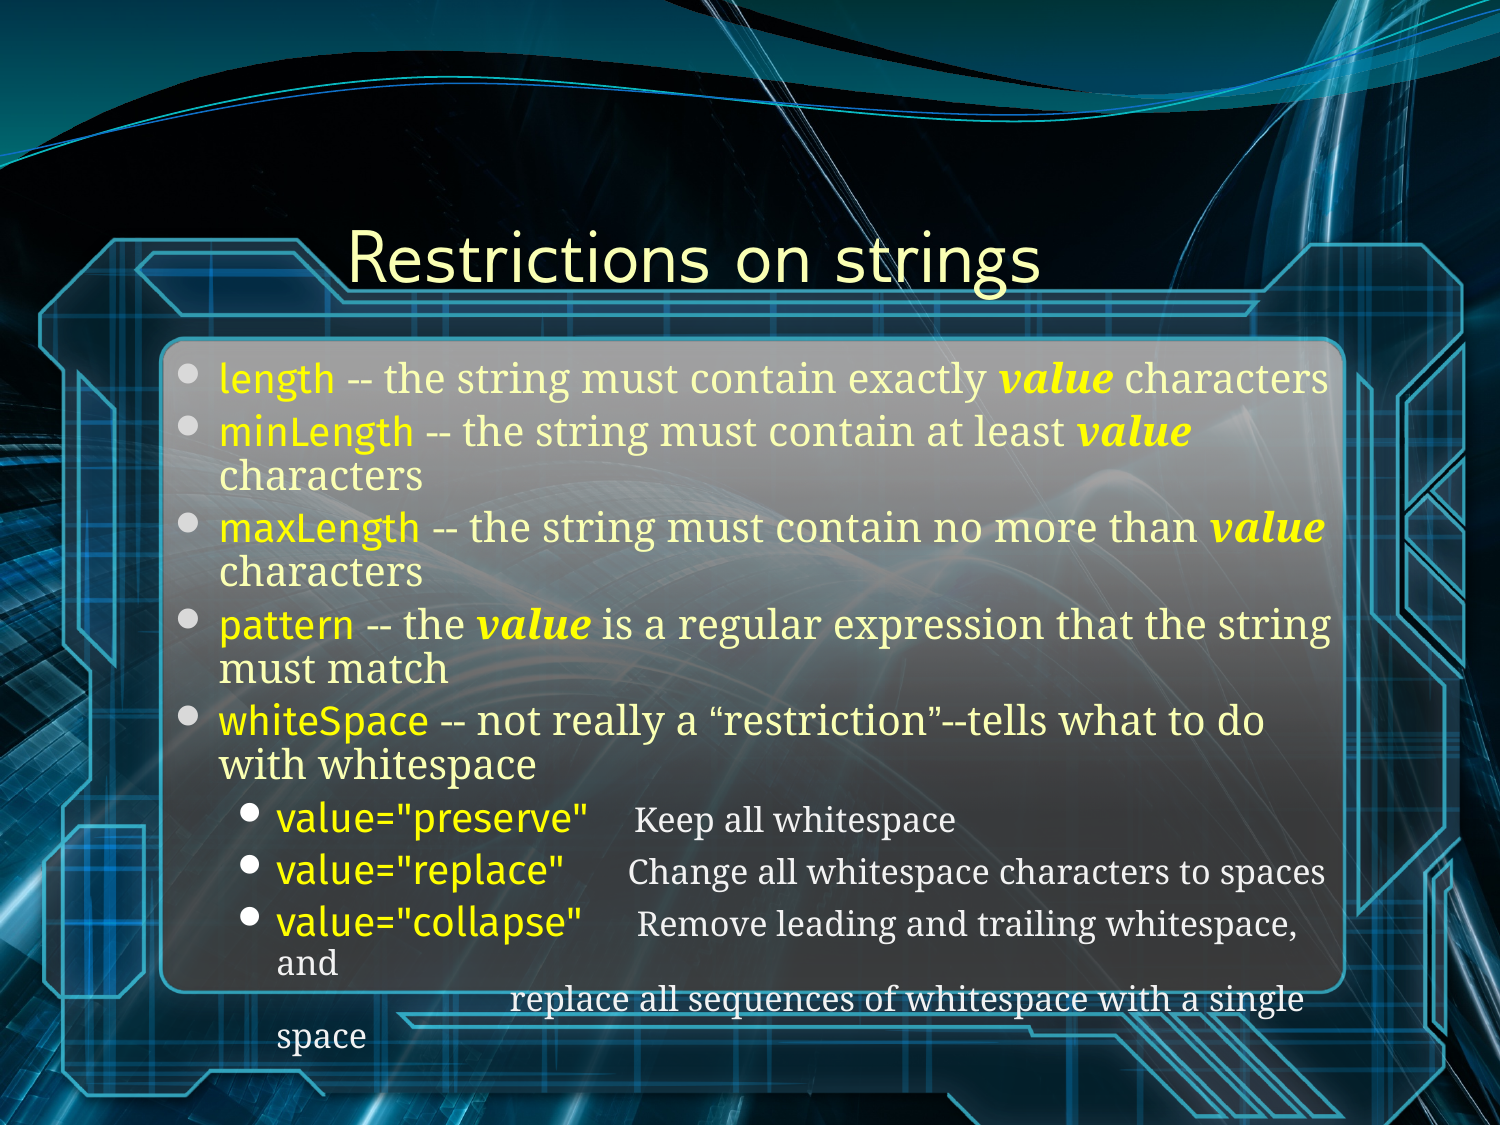

# Restrictions on strings
length -- the string must contain exactly value characters
minLength -- the string must contain at least value characters
maxLength -- the string must contain no more than value characters
pattern -- the value is a regular expression that the string must match
whiteSpace -- not really a “restriction”--tells what to do with whitespace
value="preserve"     Keep all whitespace
value="replace"       Change all whitespace characters to spaces
value="collapse"      Remove leading and trailing whitespace, and
                          replace all sequences of whitespace with a single space